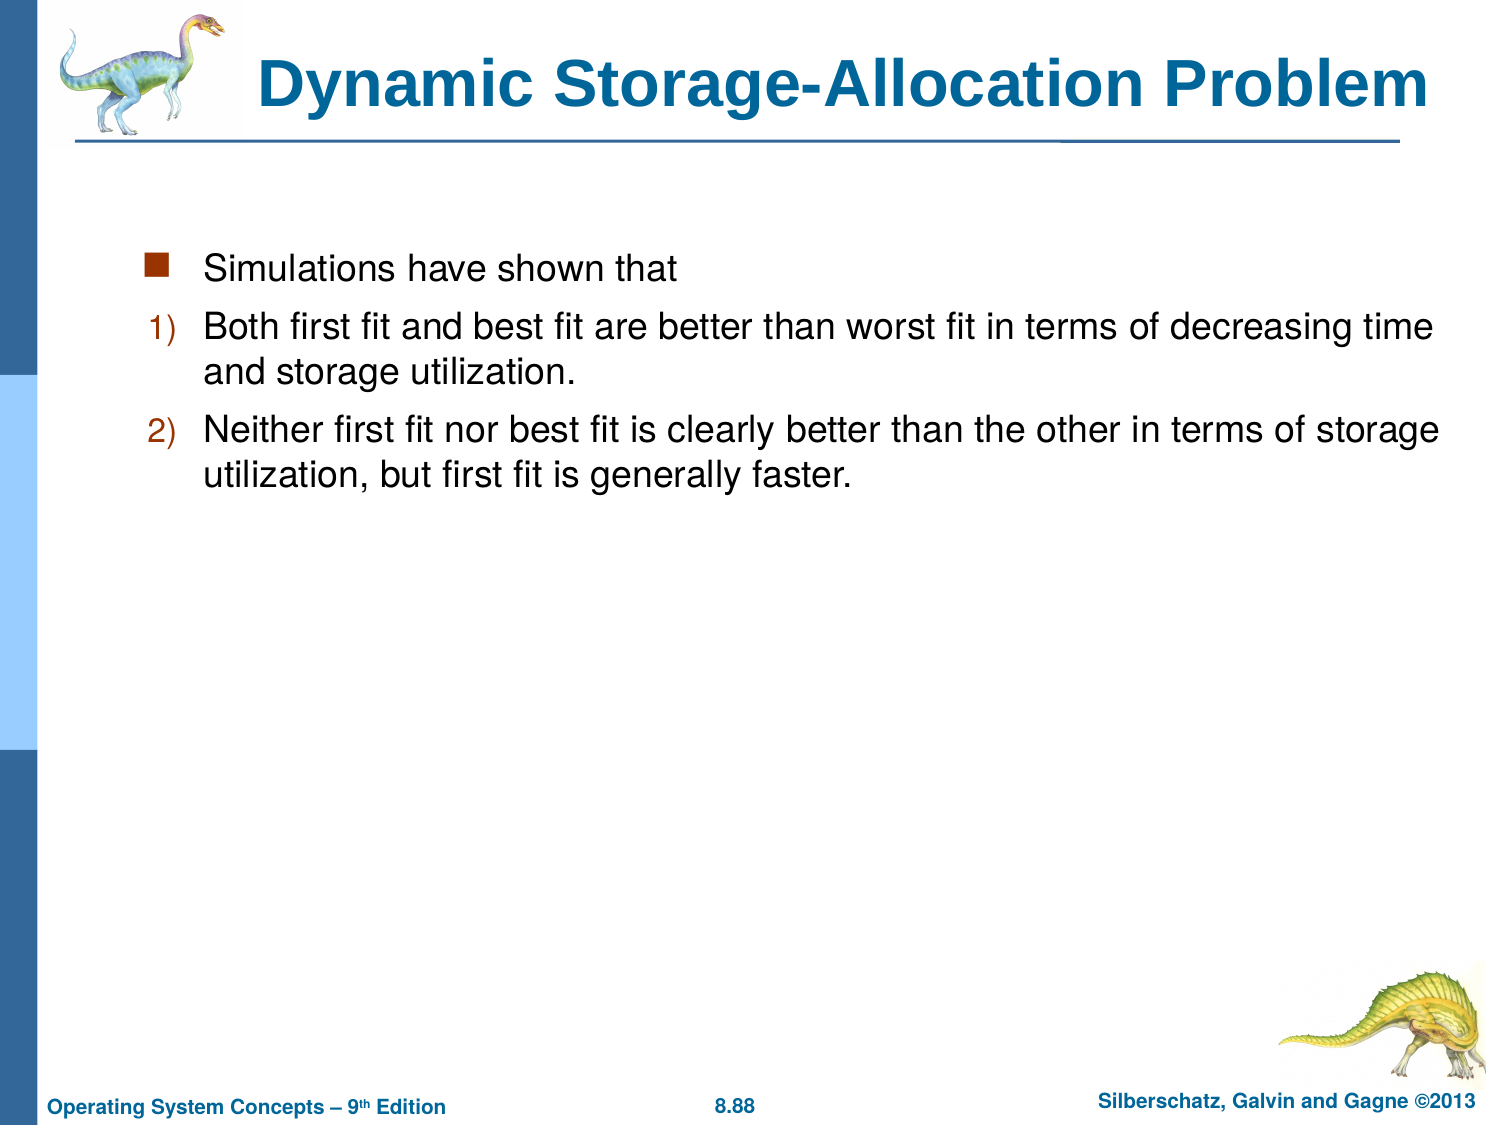

# Dynamic Storage-Allocation Problem
Simulations have shown that
Both first fit and best fit are better than worst fit in terms of decreasing time and storage utilization.
Neither first fit nor best fit is clearly better than the other in terms of storage utilization, but first fit is generally faster.